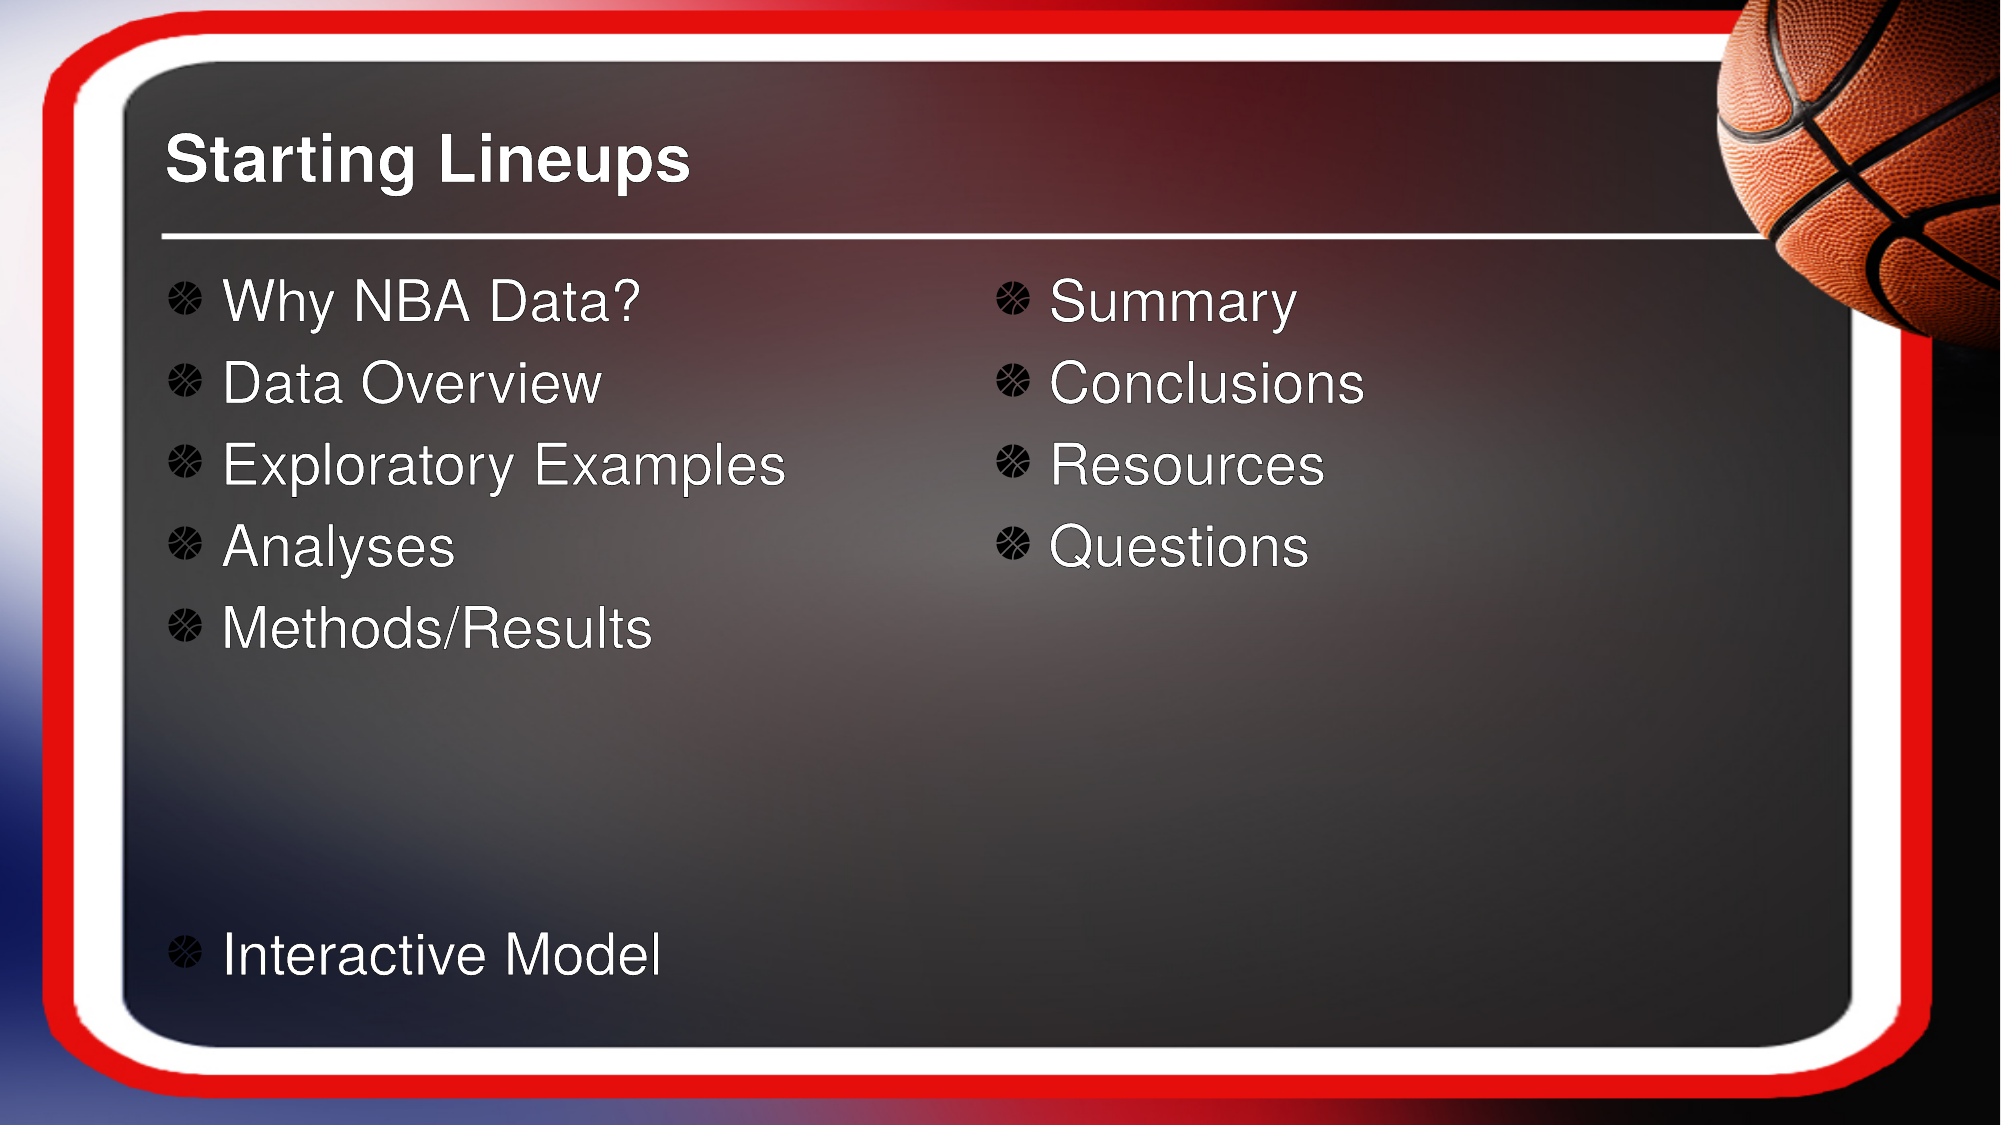

# Starting Lineups
Why NBA Data?
Data Overview
Exploratory Examples
Analyses
Methods/Results

Interactive Model
Summary
Conclusions
Resources
Questions